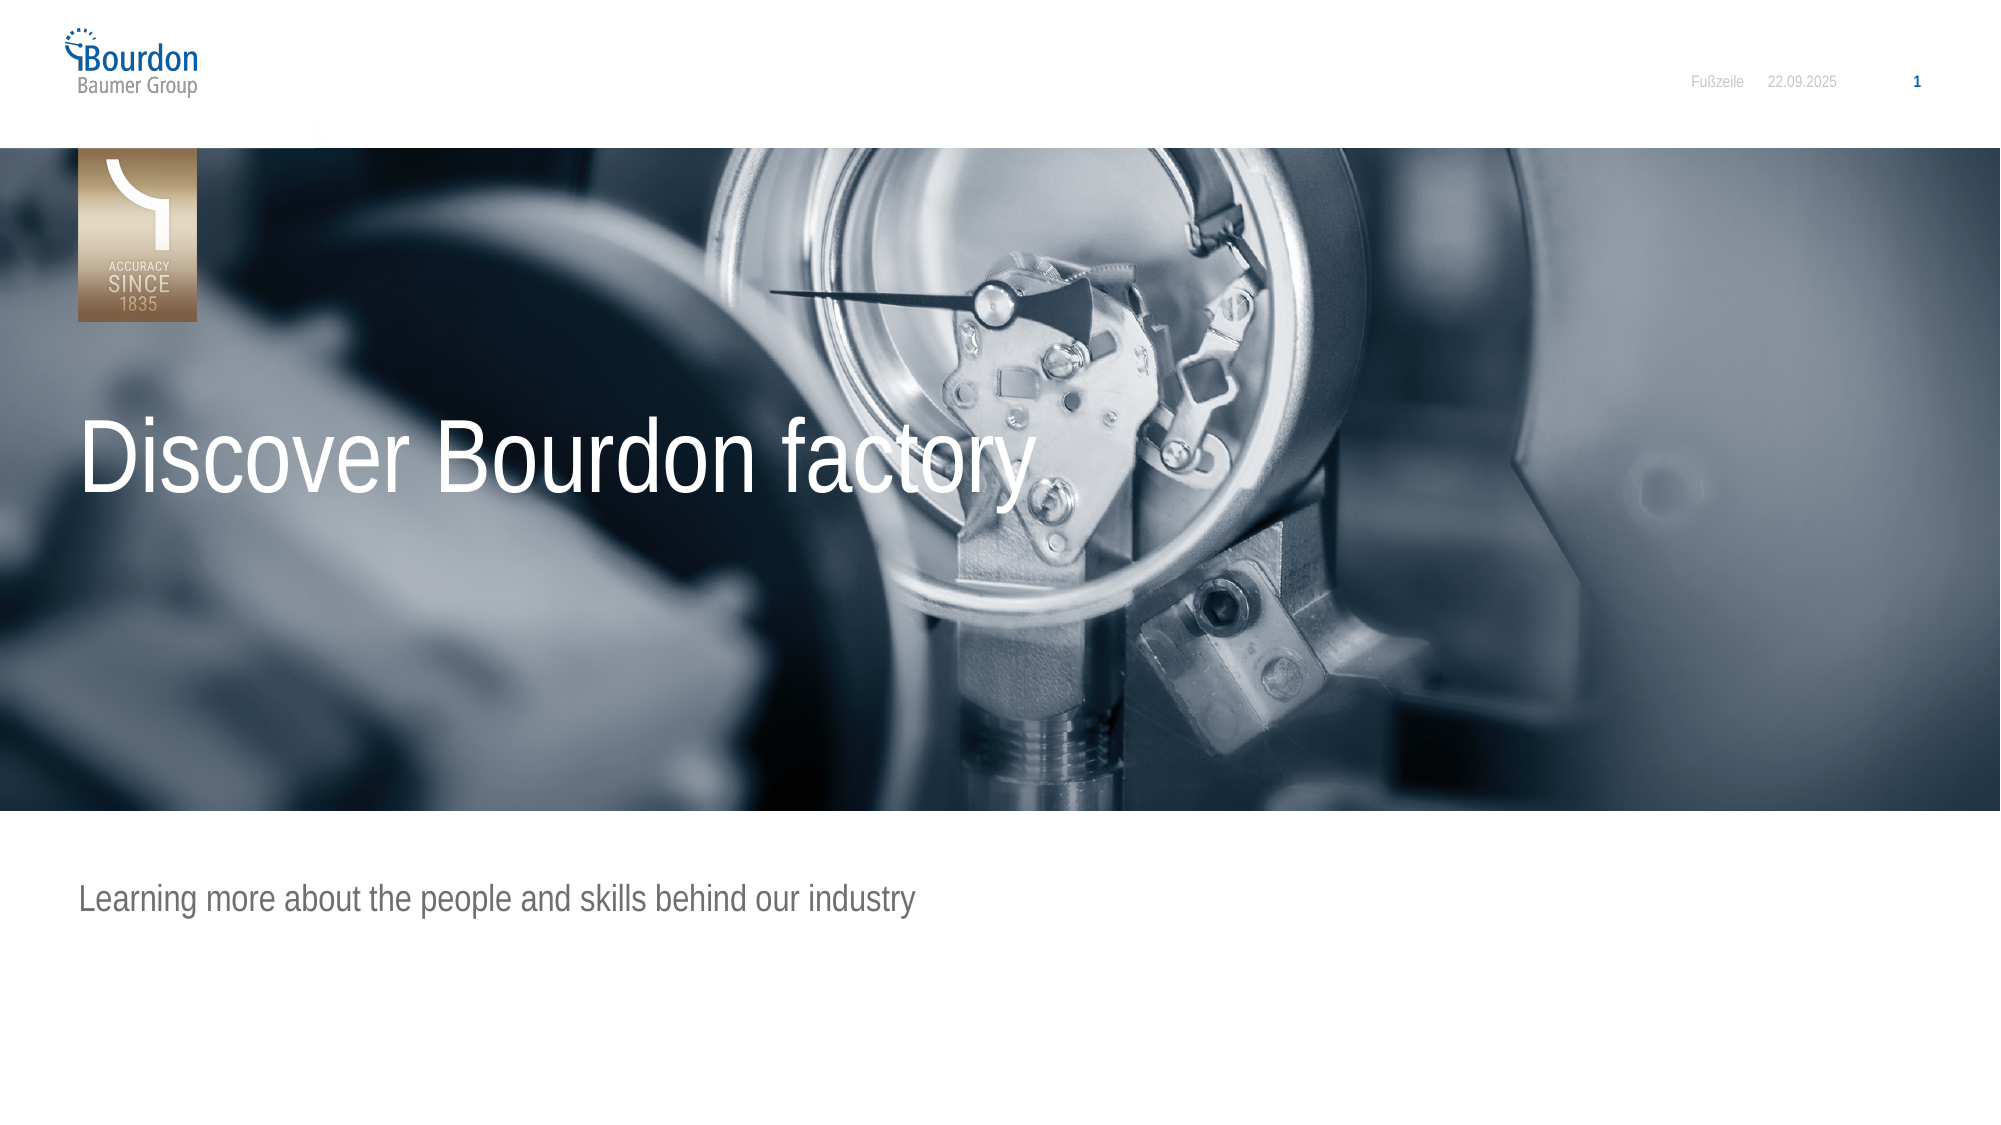

Fußzeile
22.09.2025
1
# Discover Bourdon factory
Learning more about the people and skills behind our industry